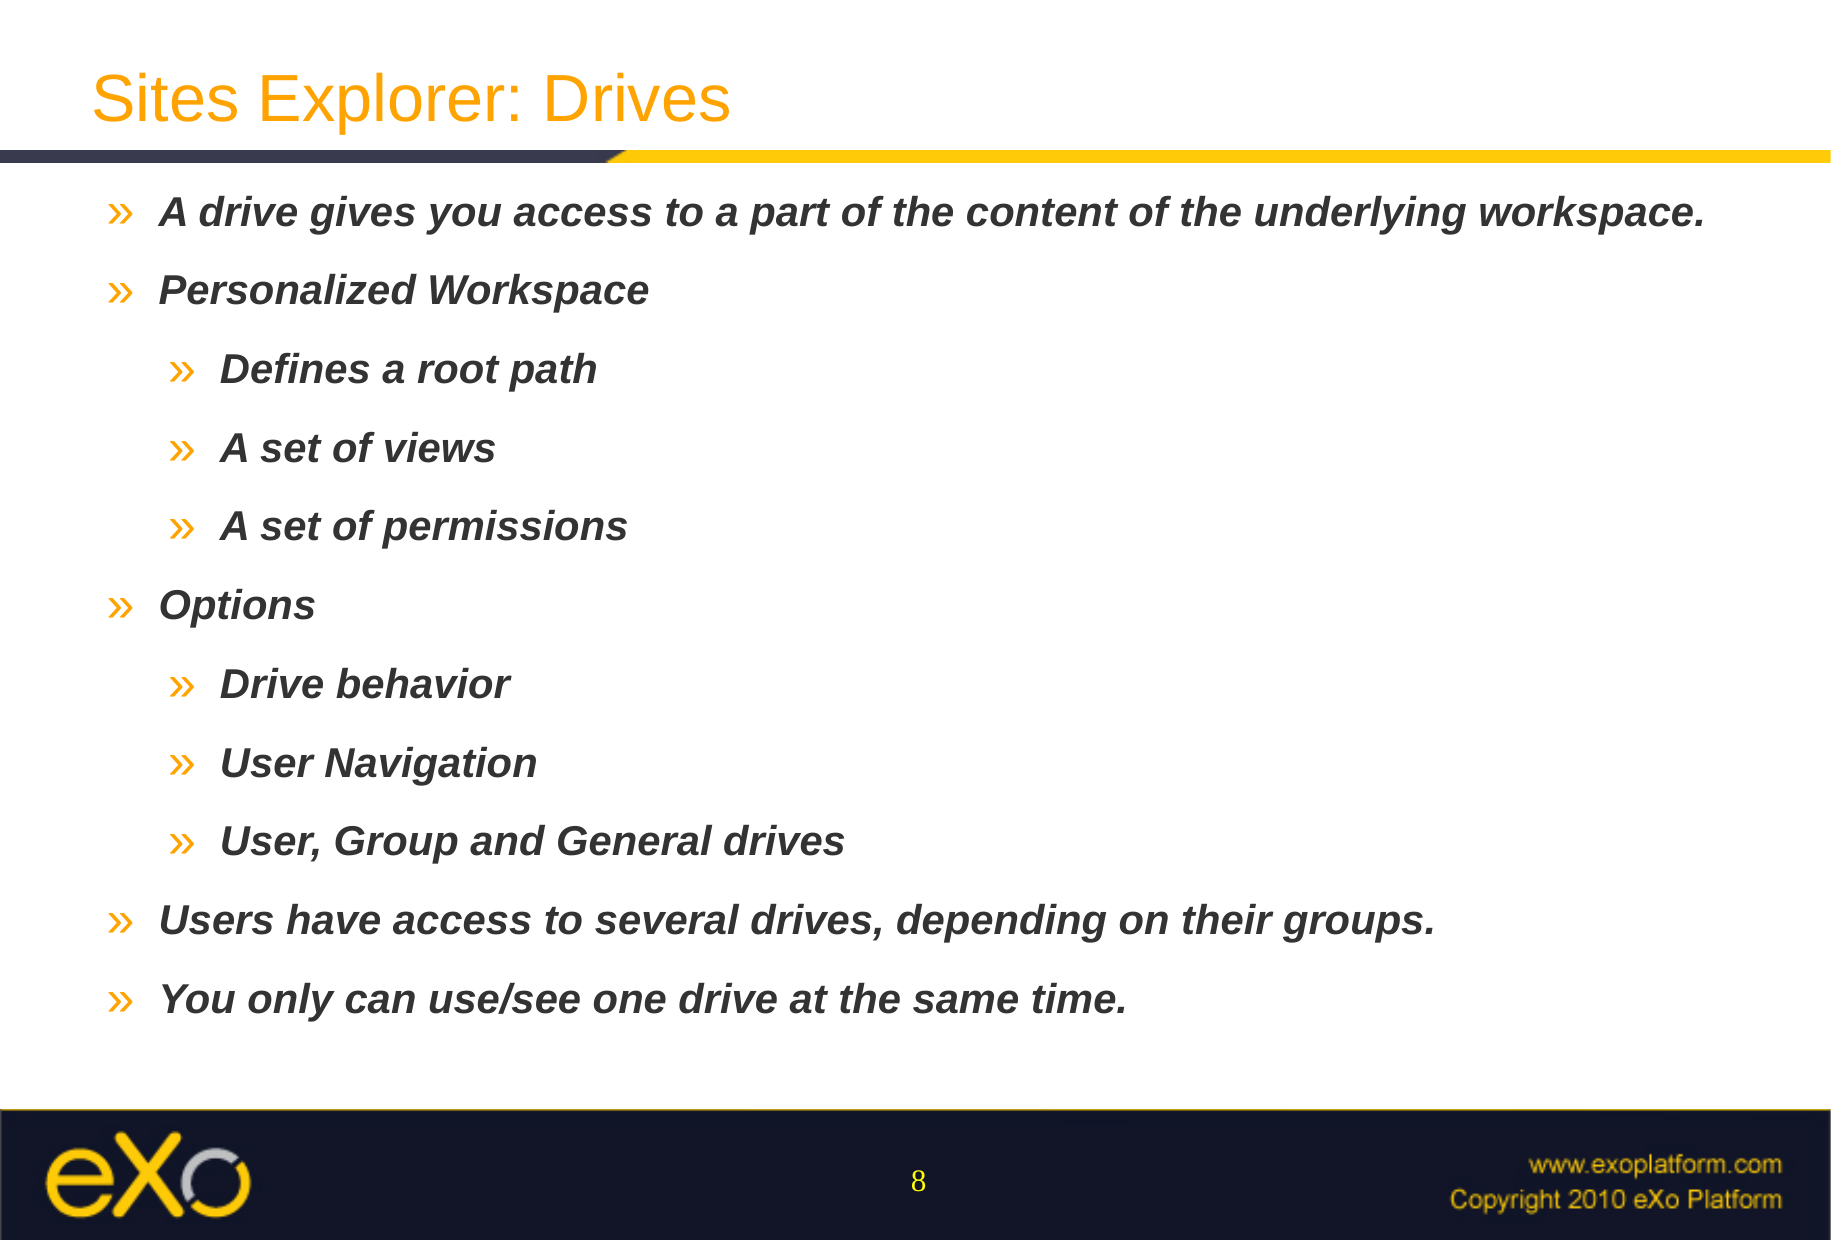

Sites Explorer: Drives
A drive gives you access to a part of the content of the underlying workspace.
Personalized Workspace
Defines a root path
A set of views
A set of permissions
Options
Drive behavior
User Navigation
User, Group and General drives
Users have access to several drives, depending on their groups.
You only can use/see one drive at the same time.